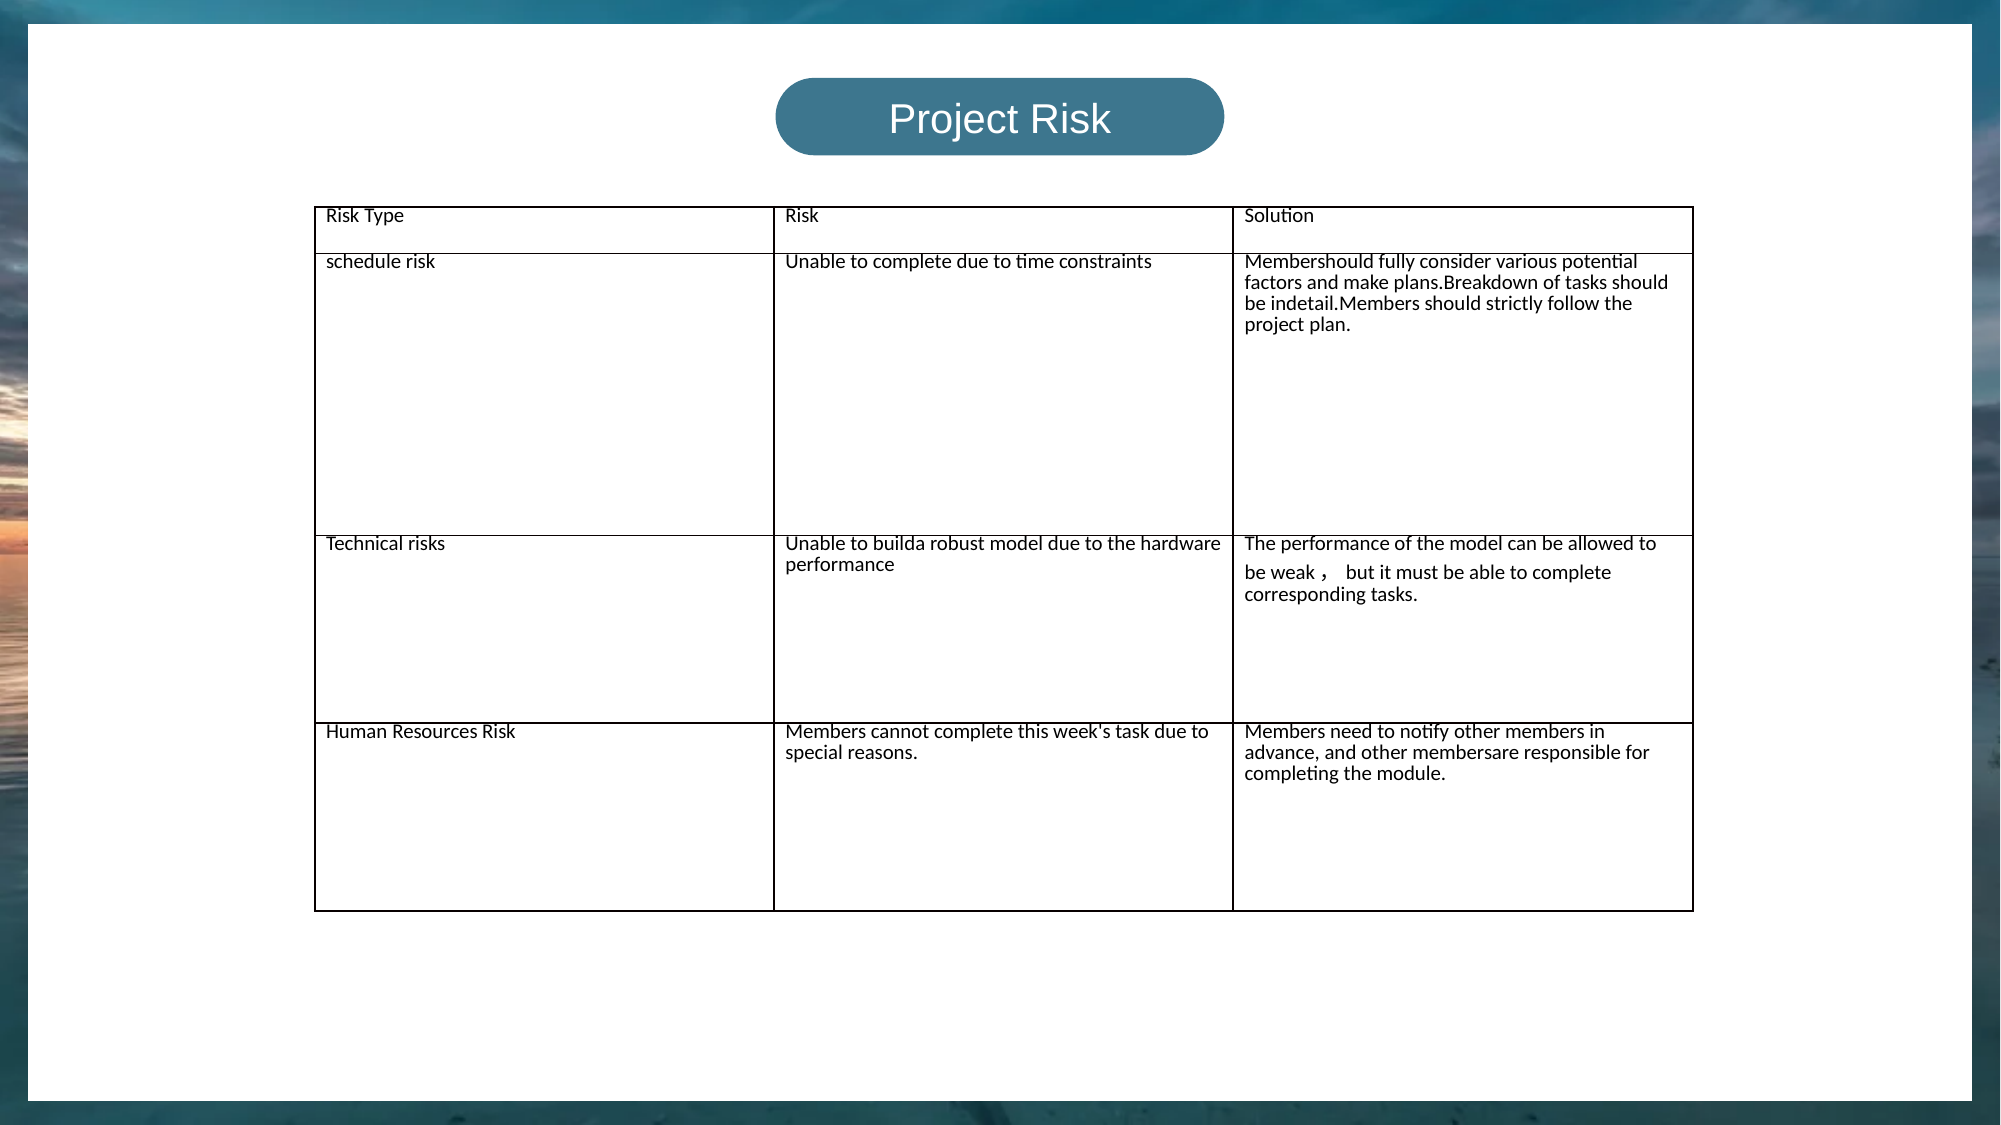

Project Risk
| Risk Type | Risk | Solution |
| --- | --- | --- |
| schedule risk | Unable to complete due to time constraints | Membershould fully consider various potential factors and make plans.Breakdown of tasks should be indetail.Members should strictly follow the project plan. |
| Technical risks | Unable to builda robust model due to the hardware performance | The performance of the model can be allowed to be weak，but it must be able to complete corresponding tasks. |
| Human Resources Risk | Members cannot complete this week's task due to special reasons. | Members need to notify other members in advance, and other membersare responsible for completing the module. |